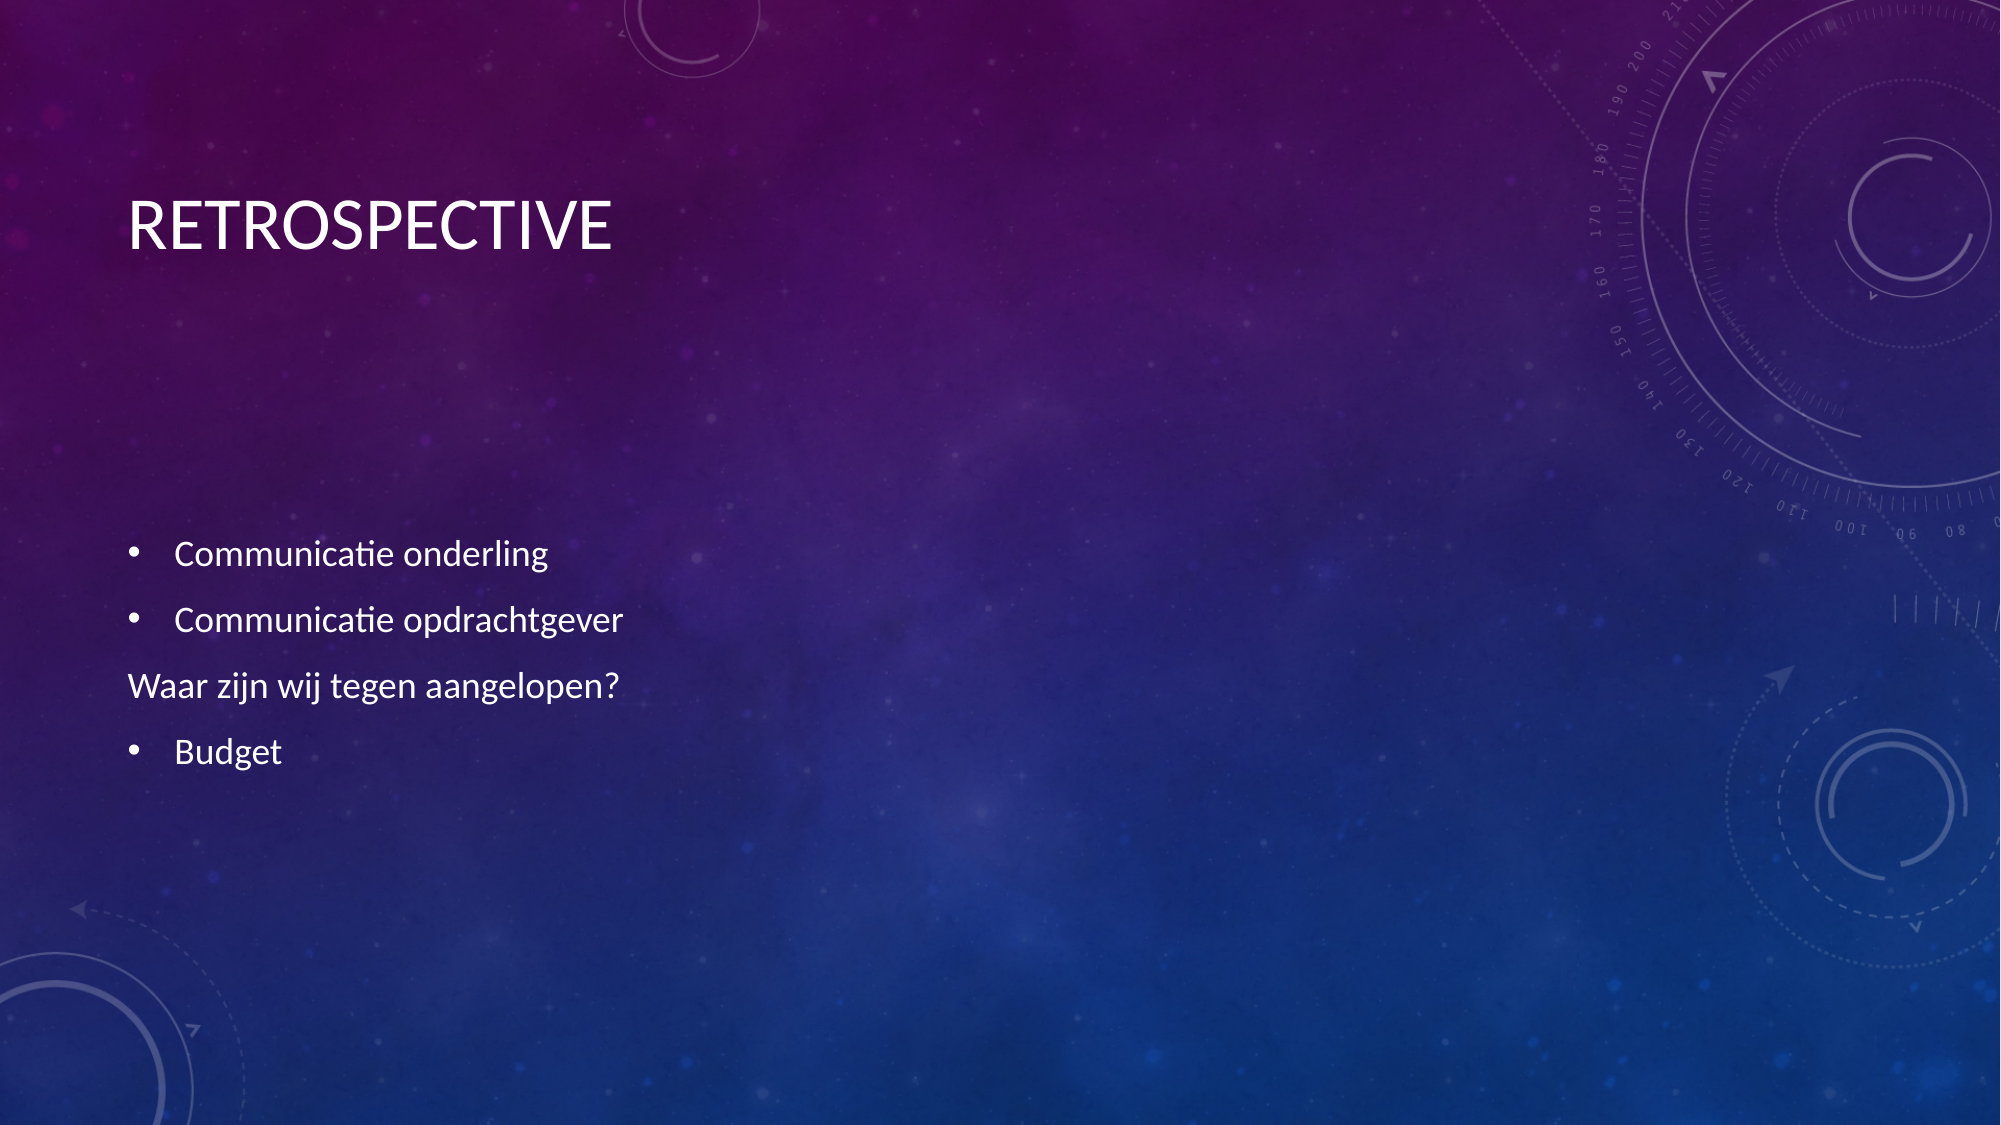

# retrospective
Communicatie onderling
Communicatie opdrachtgever
Waar zijn wij tegen aangelopen?
Budget